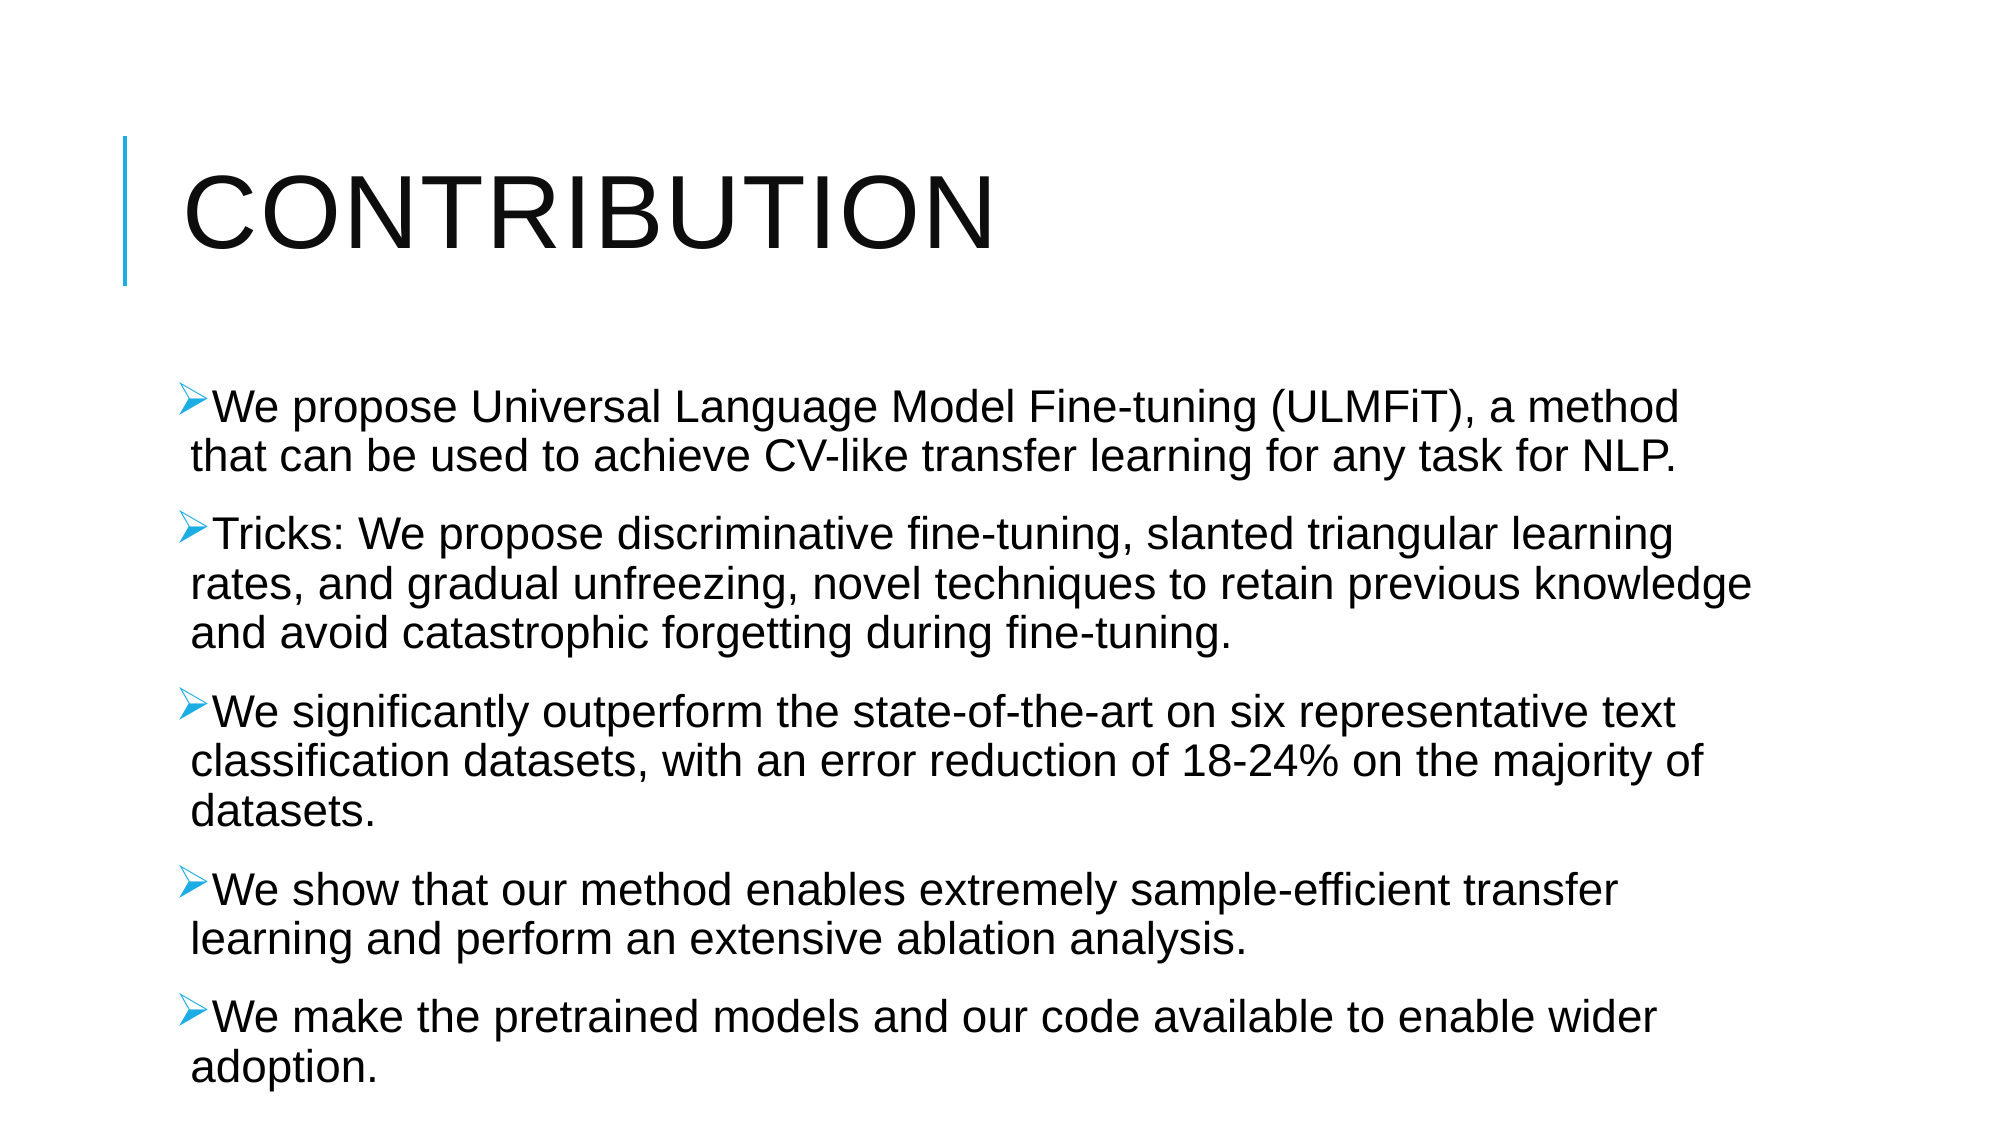

# Contribution
We propose Universal Language Model Fine-tuning (ULMFiT), a method that can be used to achieve CV-like transfer learning for any task for NLP.
Tricks: We propose discriminative fine-tuning, slanted triangular learning rates, and gradual unfreezing, novel techniques to retain previous knowledge and avoid catastrophic forgetting during fine-tuning.
We significantly outperform the state-of-the-art on six representative text classification datasets, with an error reduction of 18-24% on the majority of datasets.
We show that our method enables extremely sample-efficient transfer learning and perform an extensive ablation analysis.
We make the pretrained models and our code available to enable wider adoption.